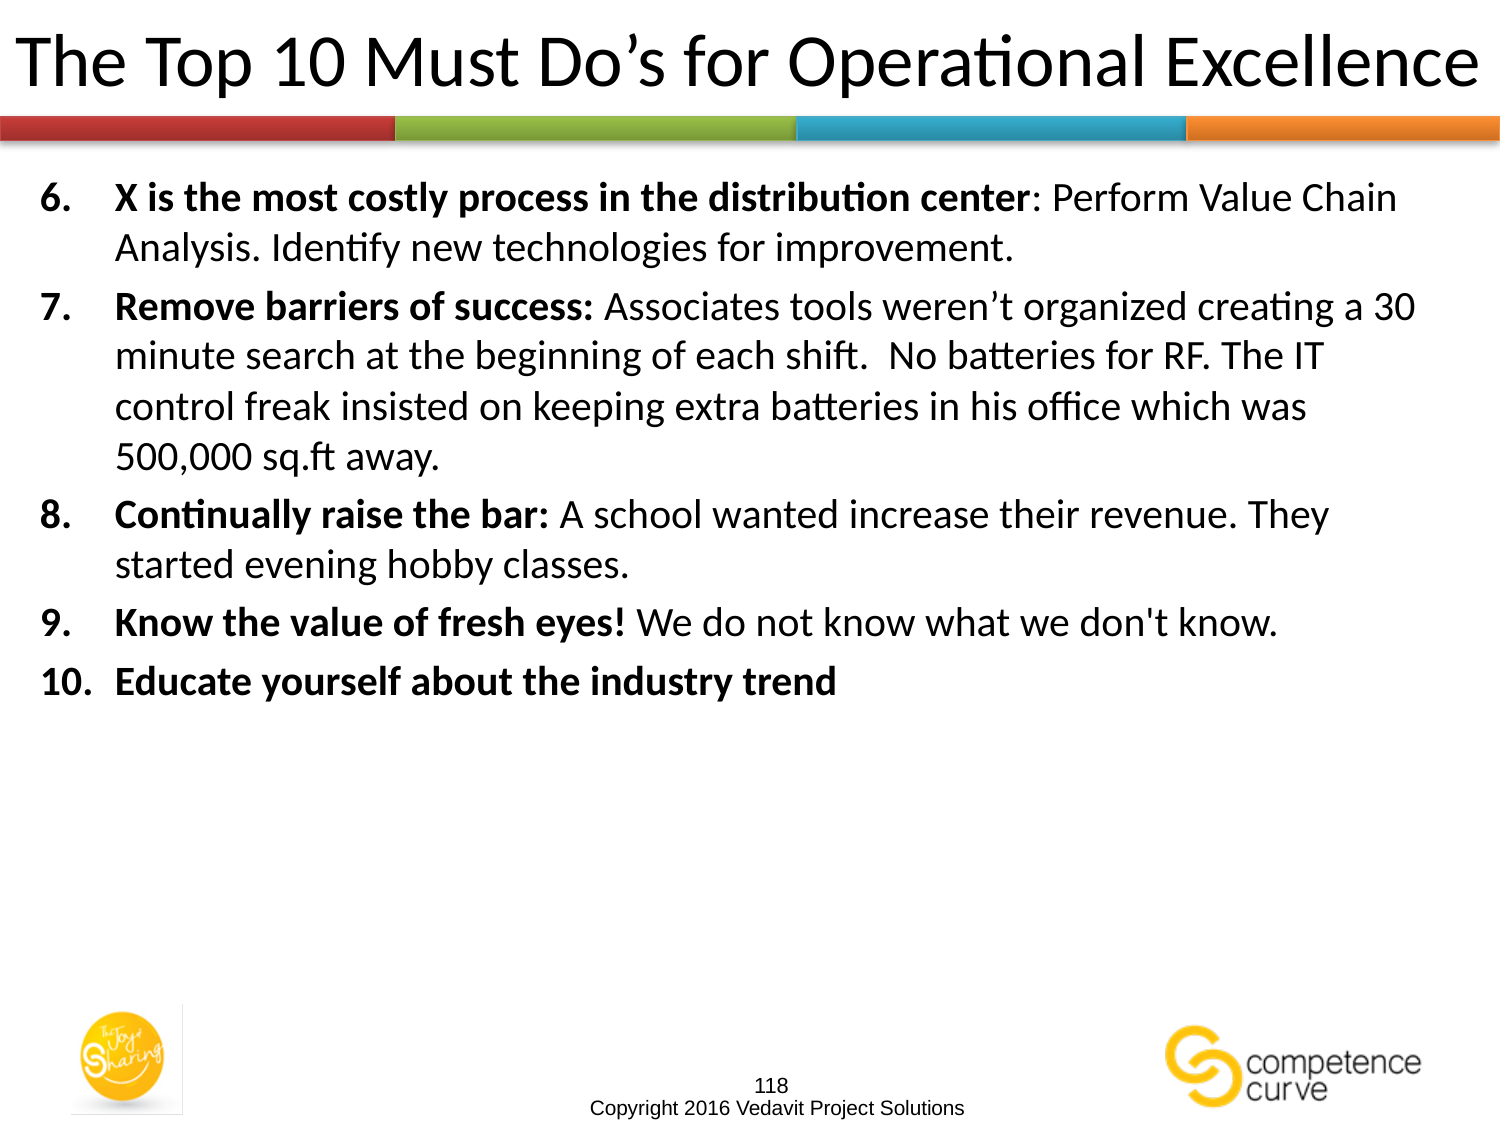

# The Top 10 Must Do’s for Operational Excellence
X is the most costly process in the distribution center: Perform Value Chain Analysis. Identify new technologies for improvement.
Remove barriers of success: Associates tools weren’t organized creating a 30 minute search at the beginning of each shift.  No batteries for RF. The IT control freak insisted on keeping extra batteries in his office which was 500,000 sq.ft away.
Continually raise the bar: A school wanted increase their revenue. They started evening hobby classes.
Know the value of fresh eyes! We do not know what we don't know.
Educate yourself about the industry trend
118
Copyright 2016 Vedavit Project Solutions